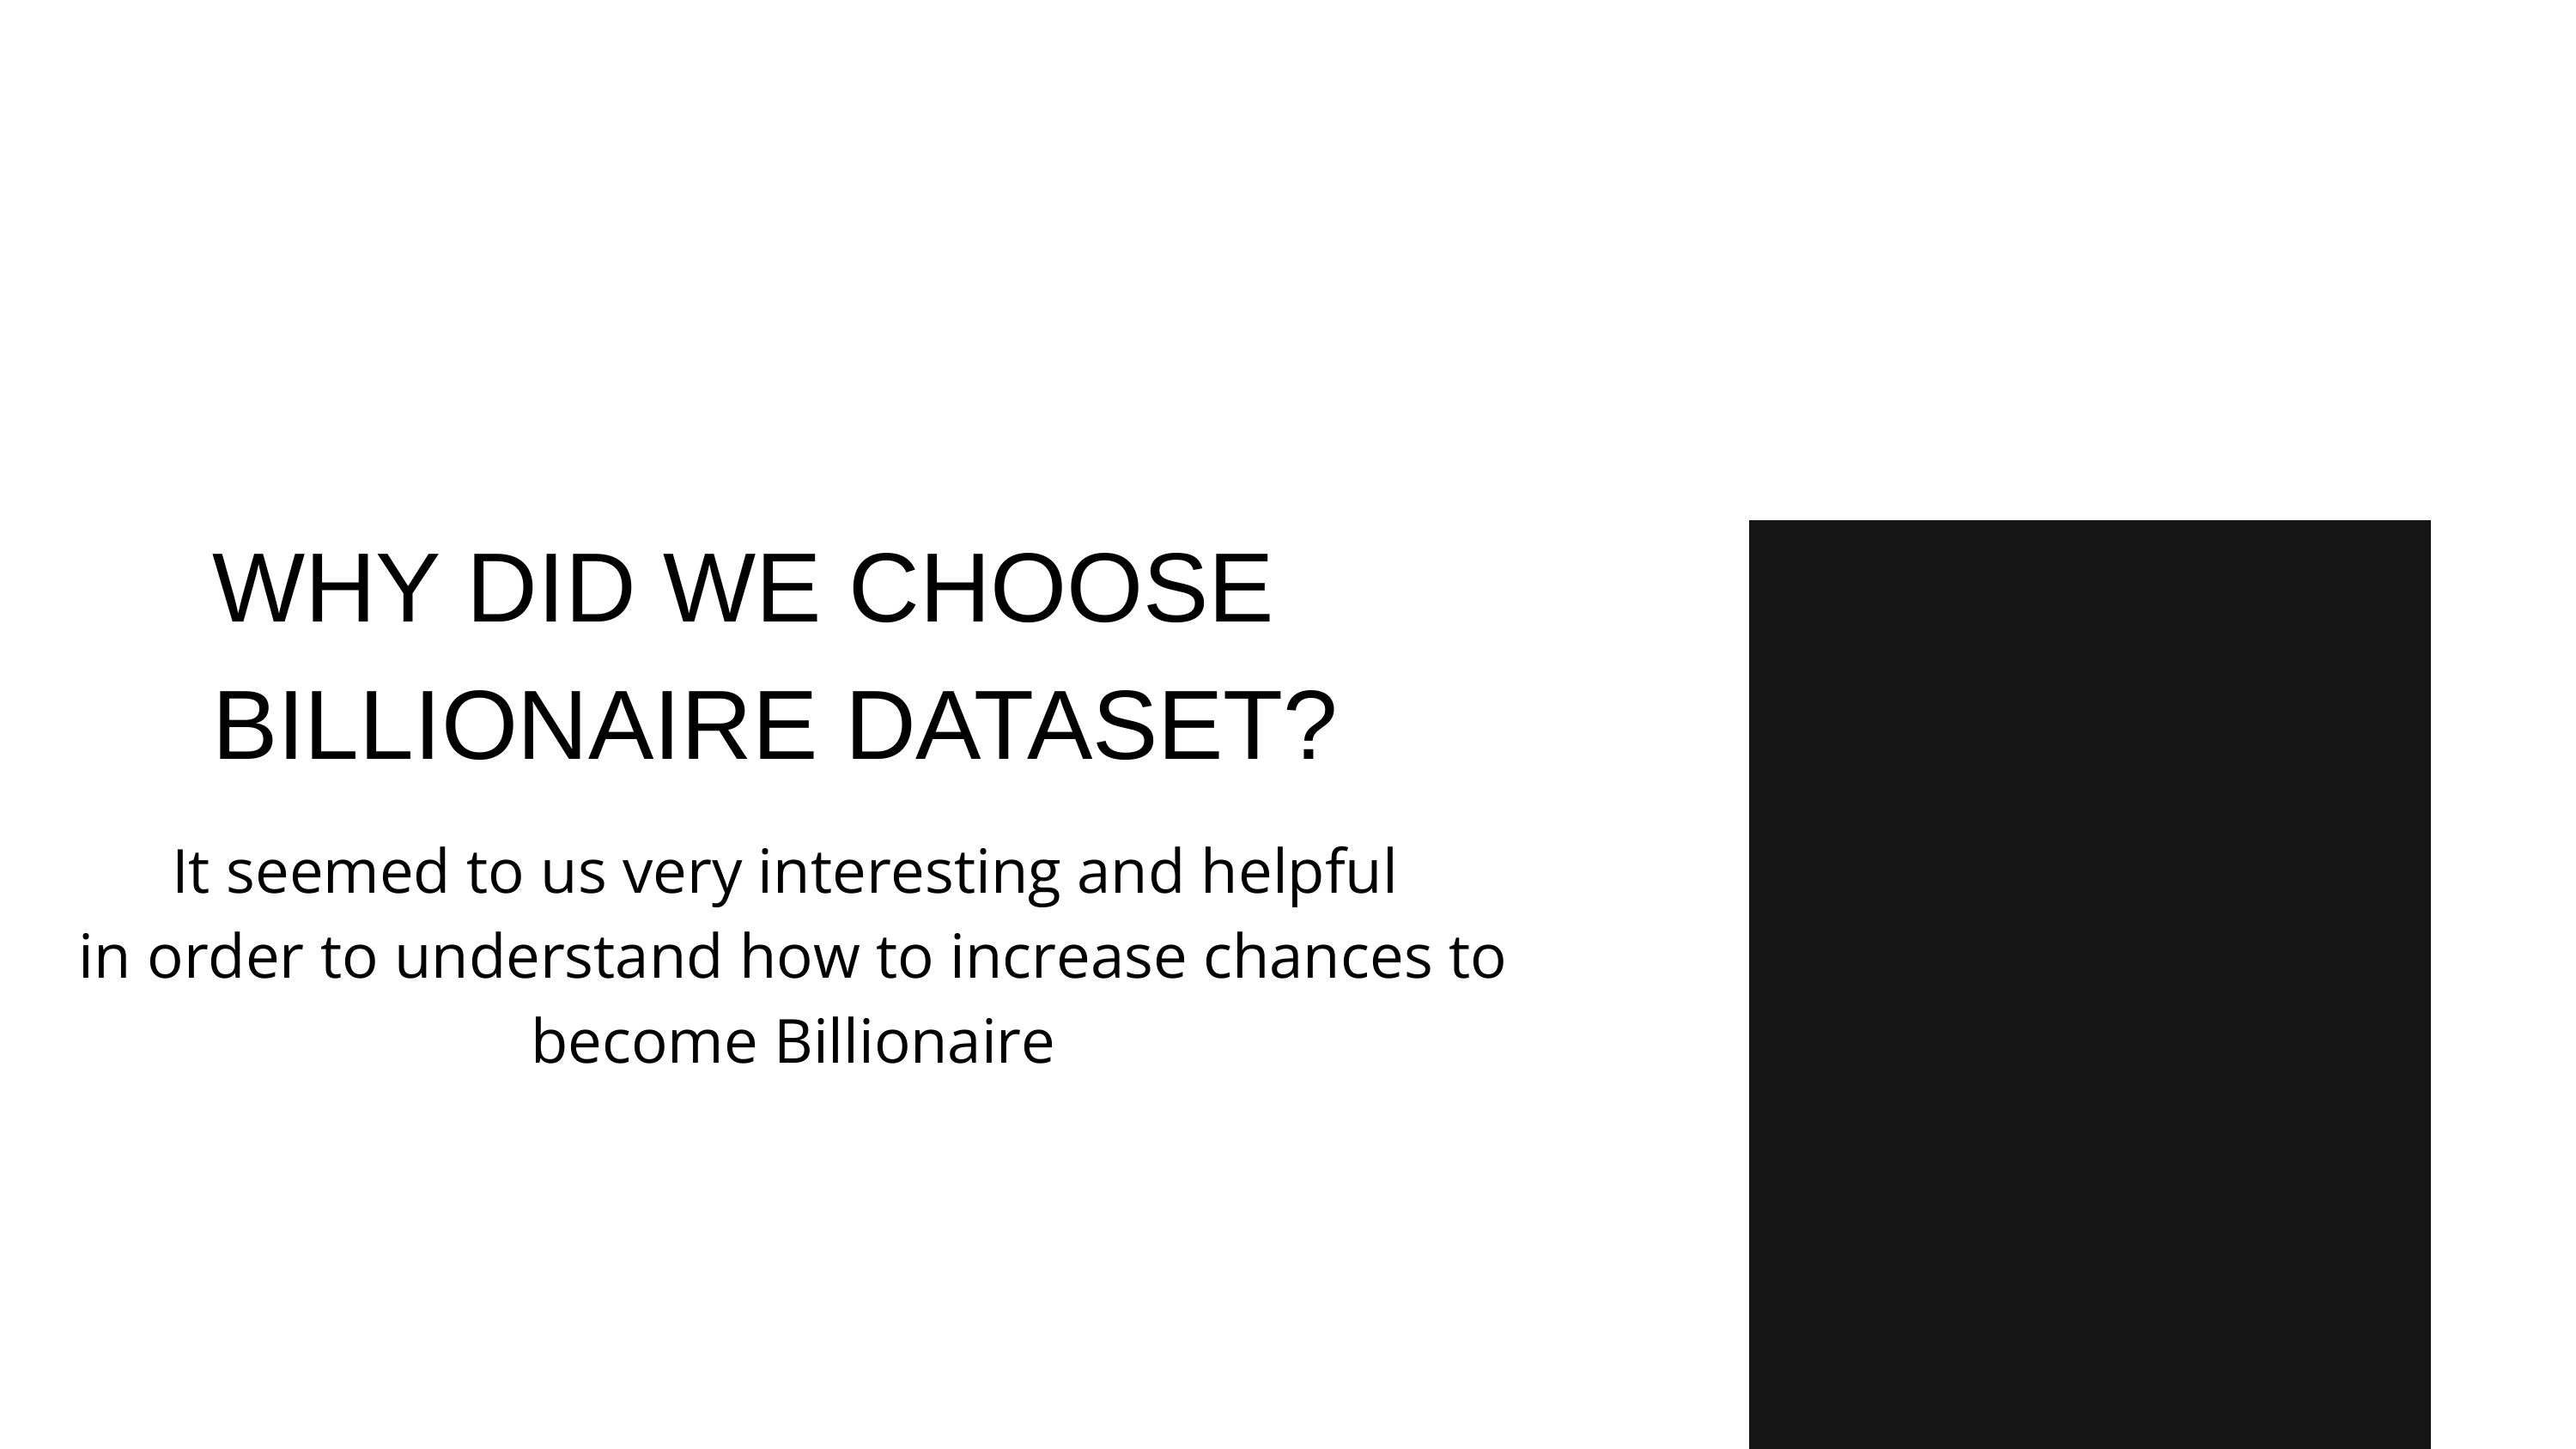

WHY DID WE CHOOSE BILLIONAIRE DATASET?

It seemed to us very interesting and helpful
in order to understand how to increase chances to become Billionaire